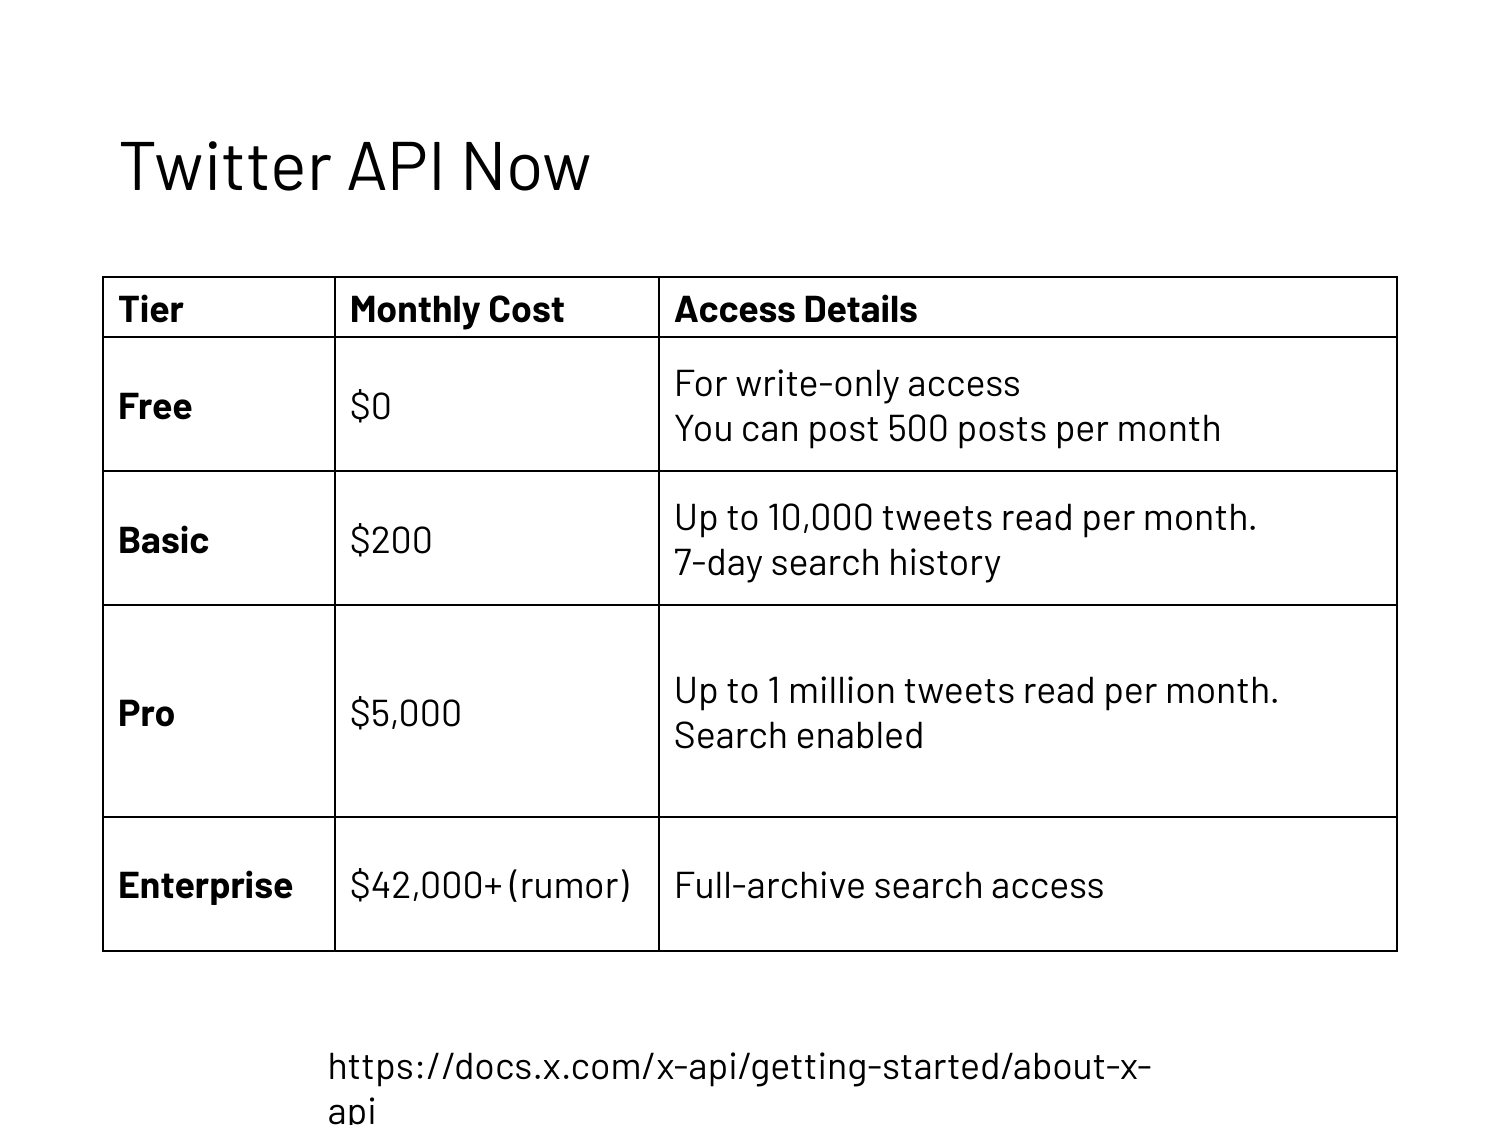

# Twitter API Now
| Tier | Monthly Cost | Access Details |
| --- | --- | --- |
| Free | $0 | For write-only access You can post 500 posts per month |
| Basic | $200 | Up to 10,000 tweets read per month. 7-day search history |
| Pro | $5,000 | Up to 1 million tweets read per month. Search enabled |
| Enterprise | $42,000+ (rumor) | Full-archive search access |
https://docs.x.com/x-api/getting-started/about-x-api